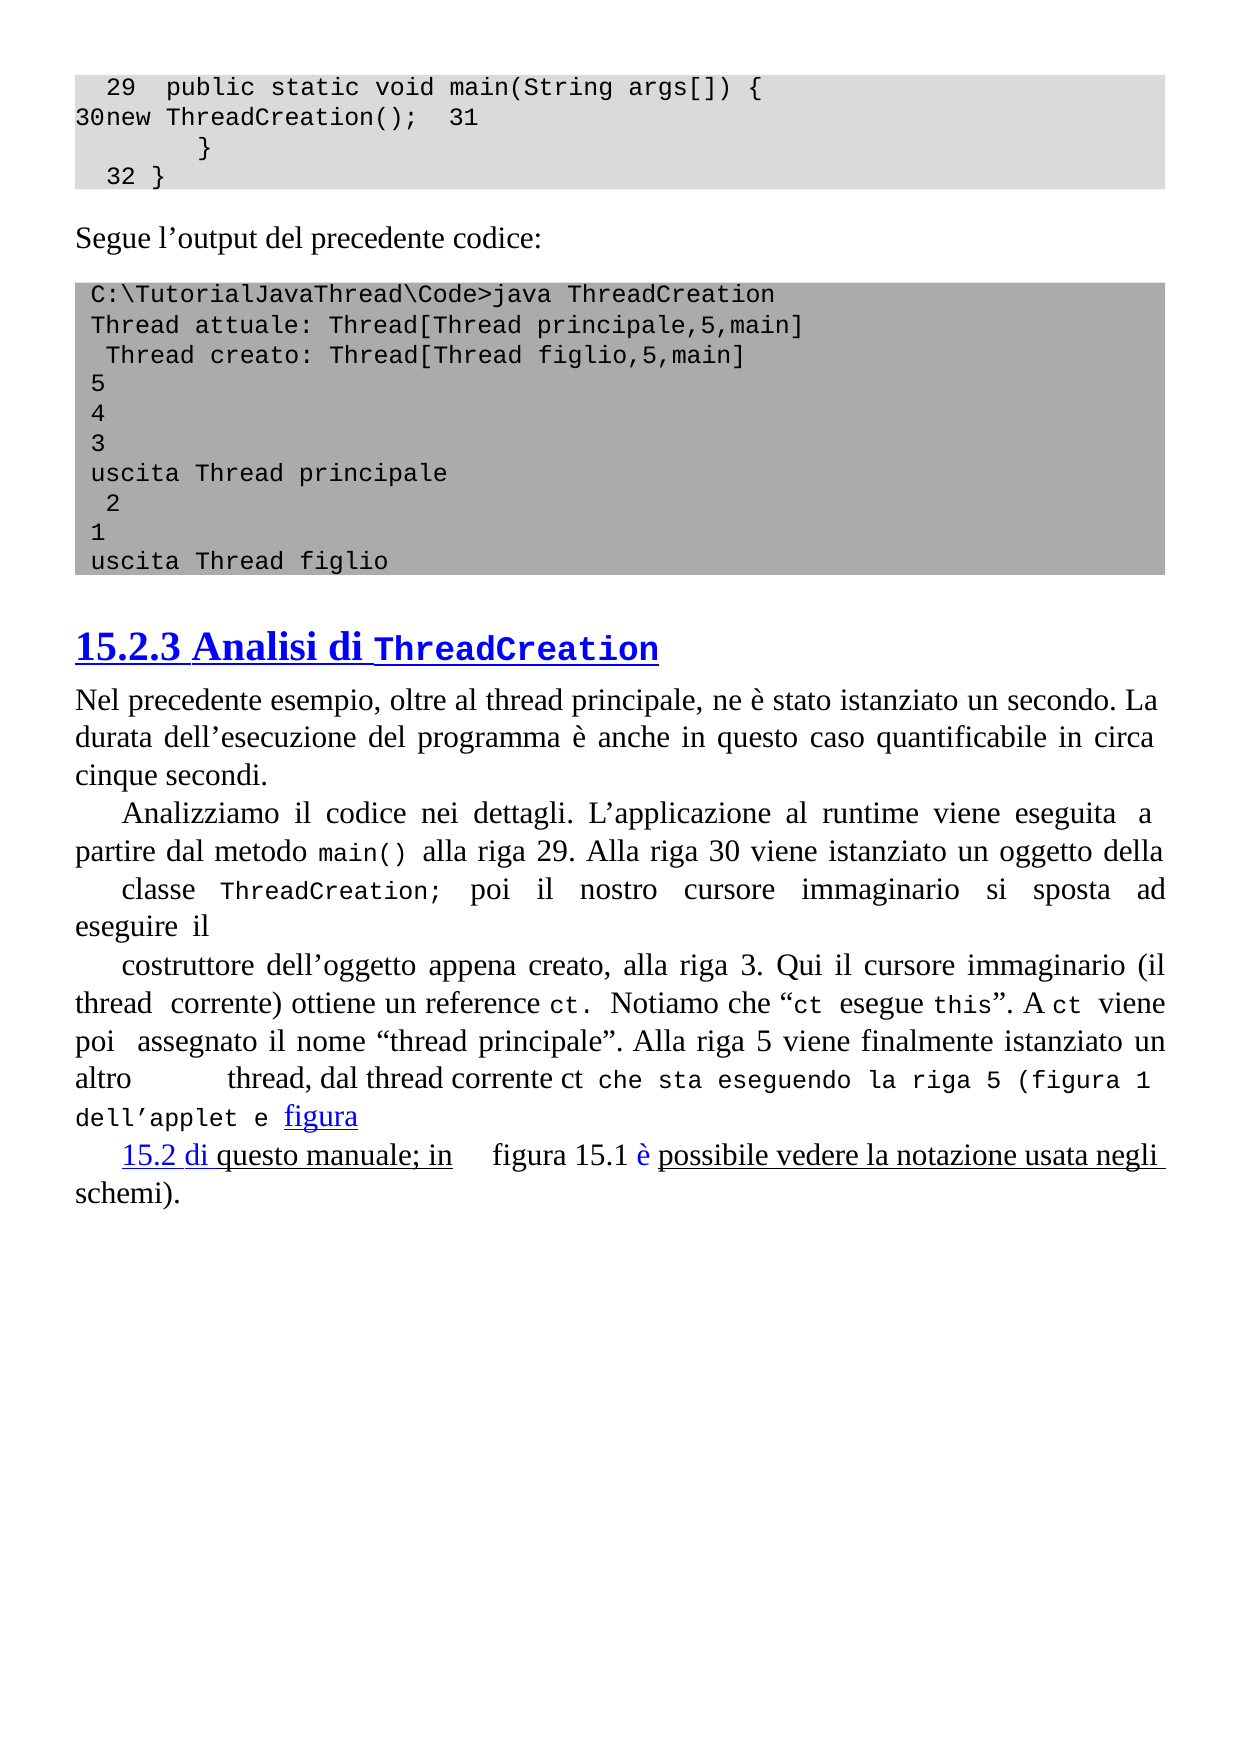

public static void main(String args[]) {
new ThreadCreation();  31	}
32 }
Segue l’output del precedente codice:
C:\TutorialJavaThread\Code>java ThreadCreation
Thread attuale: Thread[Thread principale,5,main]  Thread creato: Thread[Thread figlio,5,main]
5
4
3
uscita Thread principale  2
1
uscita Thread figlio
15.2.3 Analisi di ThreadCreation
Nel precedente esempio, oltre al thread principale, ne è stato istanziato un secondo. La  durata dell’esecuzione del programma è anche in questo caso quantificabile in circa  cinque secondi.
Analizziamo il codice nei dettagli. L’applicazione al runtime viene eseguita a  partire dal metodo main() alla riga 29. Alla riga 30 viene istanziato un oggetto della
classe ThreadCreation; poi il nostro cursore immaginario si sposta ad eseguire il
costruttore dell’oggetto appena creato, alla riga 3. Qui il cursore immaginario (il thread  corrente) ottiene un reference ct. Notiamo che “ct esegue this”. A ct viene poi  assegnato il nome “thread principale”. Alla riga 5 viene finalmente istanziato un altro  thread, dal thread corrente ct che sta eseguendo la riga 5 (figura 1 dell’applet e figura
15.2 di questo manuale; in figura 15.1 è possibile vedere la notazione usata negli  schemi).